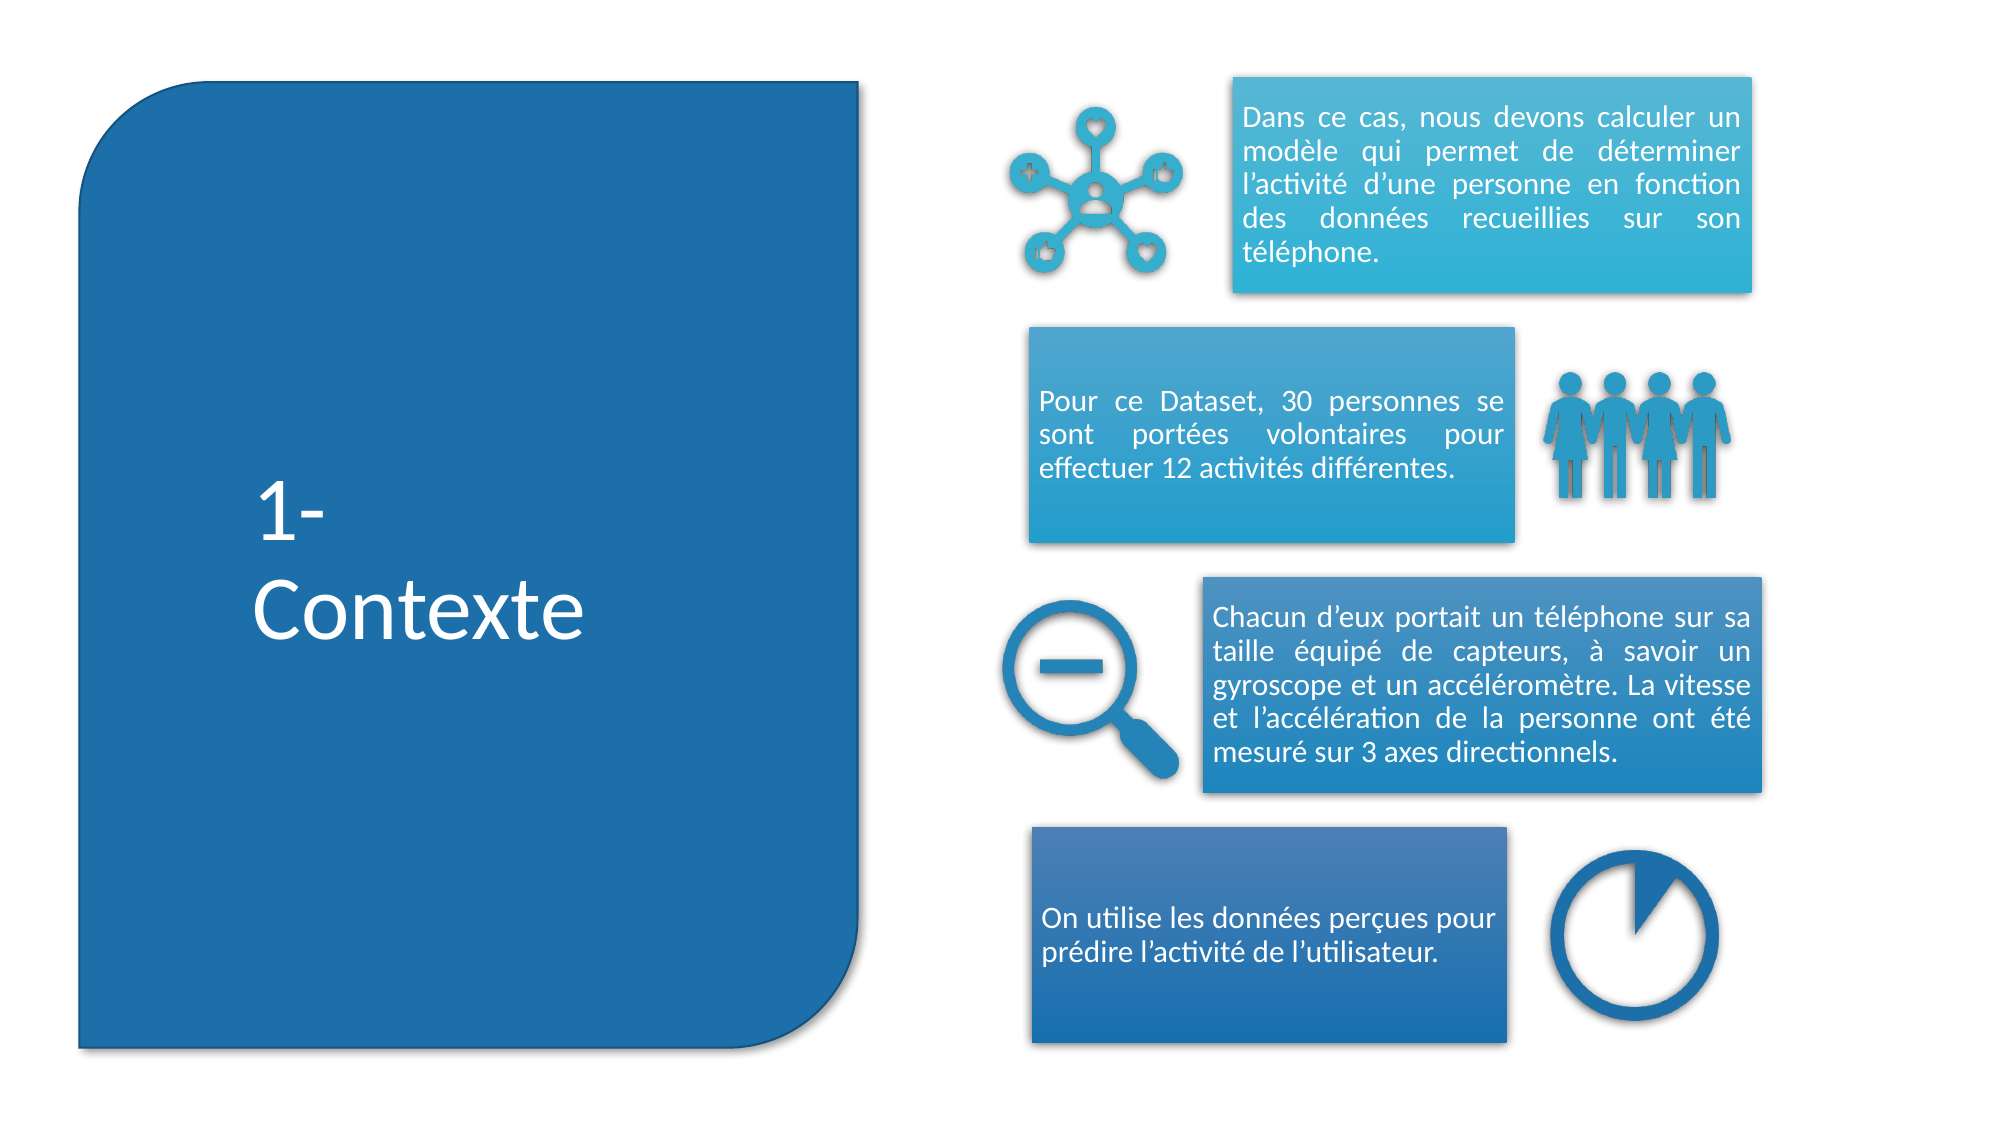

Dans ce cas, nous devons calculer un modèle qui permet de déterminer l’activité d’une personne en fonction des données recueillies sur son téléphone.
Pour ce Dataset, 30 personnes se sont portées volontaires pour effectuer 12 activités différentes.
Chacun d’eux portait un téléphone sur sa taille équipé de capteurs, à savoir un gyroscope et un accéléromètre. La vitesse et l’accélération de la personne ont été mesuré sur 3 axes directionnels.
On utilise les données perçues pour prédire l’activité de l’utilisateur.

# 1- Contexte